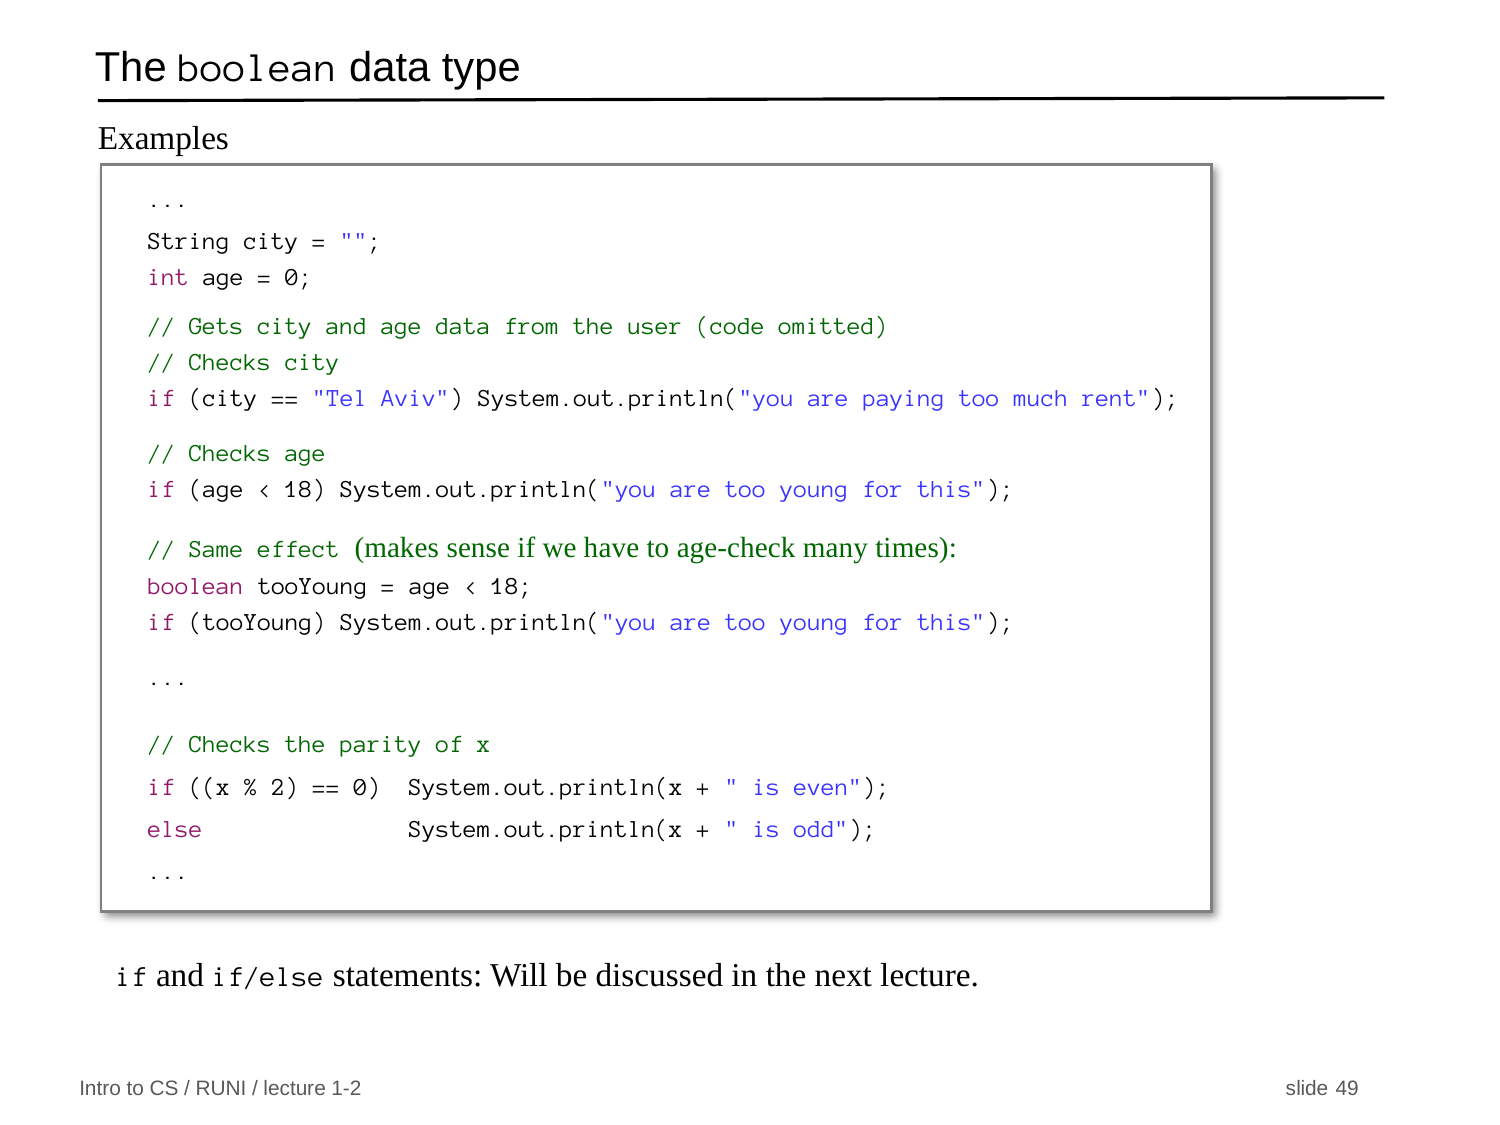

# The boolean data type
Examples
...
String city = "";
int age = 0;
// Gets city and age data from the user (code omitted)
// Checks city
if (city == "Tel Aviv") System.out.println("you are paying too much rent");
// Checks age
if (age < 18) System.out.println("you are too young for this");
// Same effect (makes sense if we have to age-check many times):
boolean tooYoung = age < 18;
if (tooYoung) System.out.println("you are too young for this");
...
// Checks the parity of x
if ((x % 2) == 0)  System.out.println(x + " is even");
else               System.out.println(x + " is odd");
...

if and if/else statements: Will be discussed in the next lecture.